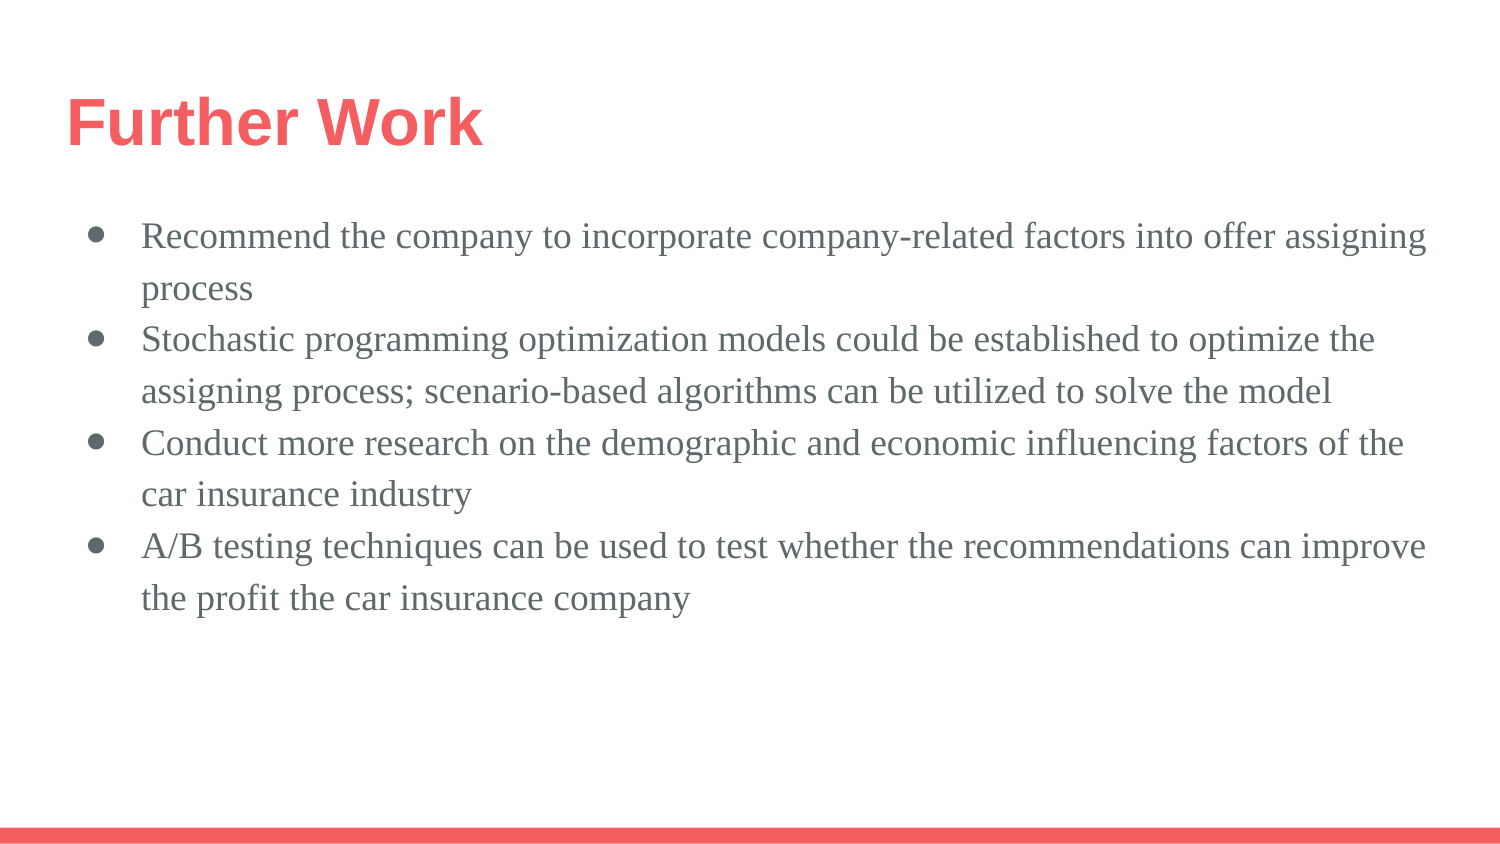

# Further Work
Recommend the company to incorporate company-related factors into offer assigning process
Stochastic programming optimization models could be established to optimize the assigning process; scenario-based algorithms can be utilized to solve the model
Conduct more research on the demographic and economic influencing factors of the car insurance industry
A/B testing techniques can be used to test whether the recommendations can improve the profit the car insurance company